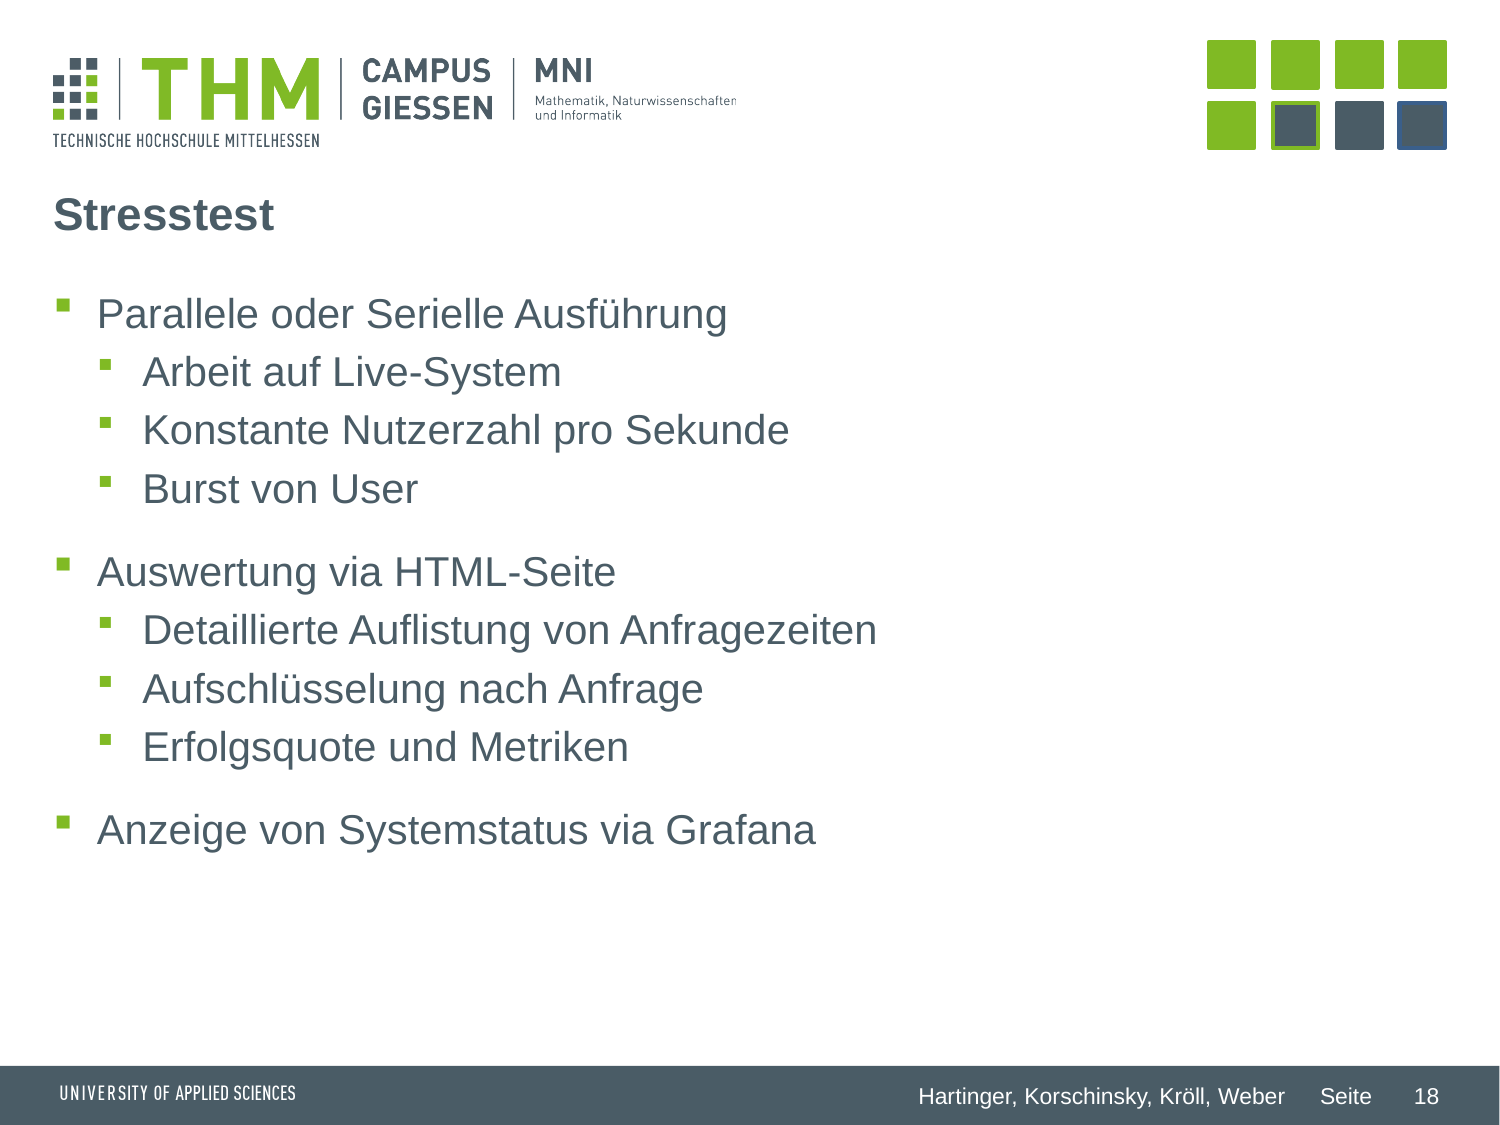

# Stresstest
Parallele oder Serielle Ausführung
Arbeit auf Live-System
Konstante Nutzerzahl pro Sekunde
Burst von User
Auswertung via HTML-Seite
Detaillierte Auflistung von Anfragezeiten
Aufschlüsselung nach Anfrage
Erfolgsquote und Metriken
Anzeige von Systemstatus via Grafana
18